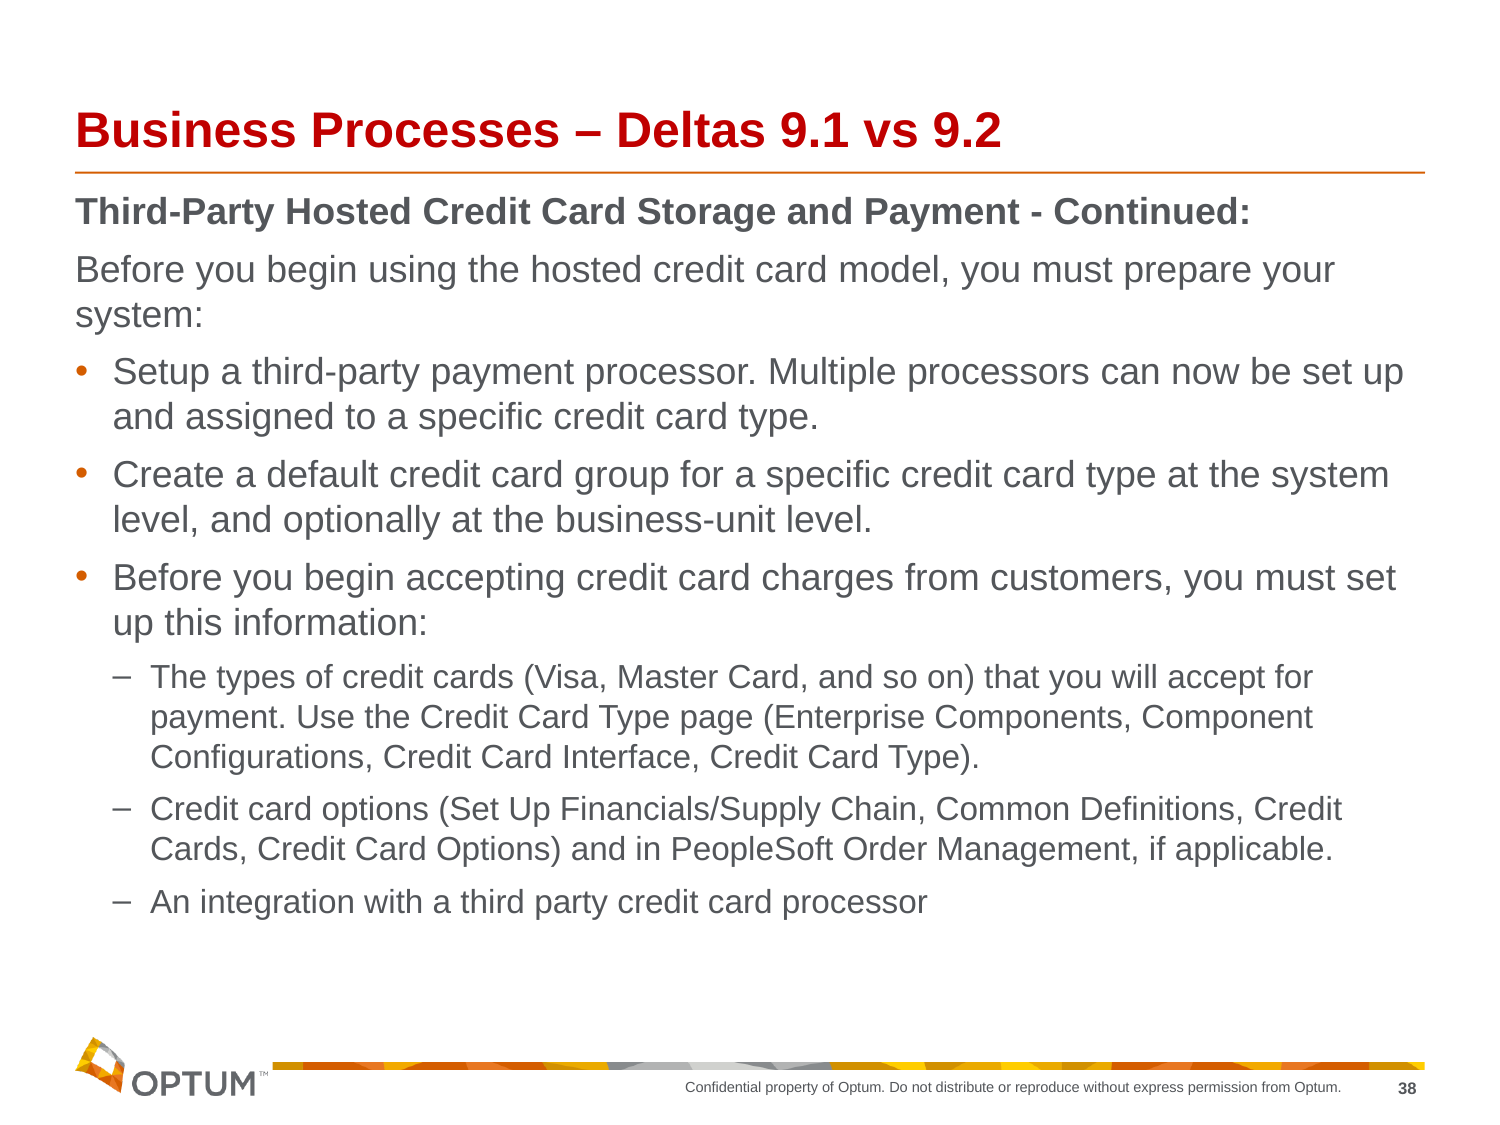

# Business Processes – Deltas 9.1 vs 9.2
Third-Party Hosted Credit Card Storage and Payment - Continued:
Before you begin using the hosted credit card model, you must prepare your system:
Setup a third-party payment processor. Multiple processors can now be set up and assigned to a specific credit card type.
Create a default credit card group for a specific credit card type at the system level, and optionally at the business-unit level.
Before you begin accepting credit card charges from customers, you must set up this information:
The types of credit cards (Visa, Master Card, and so on) that you will accept for payment. Use the Credit Card Type page (Enterprise Components, Component Configurations, Credit Card Interface, Credit Card Type).
Credit card options (Set Up Financials/Supply Chain, Common Definitions, Credit Cards, Credit Card Options) and in PeopleSoft Order Management, if applicable.
An integration with a third party credit card processor